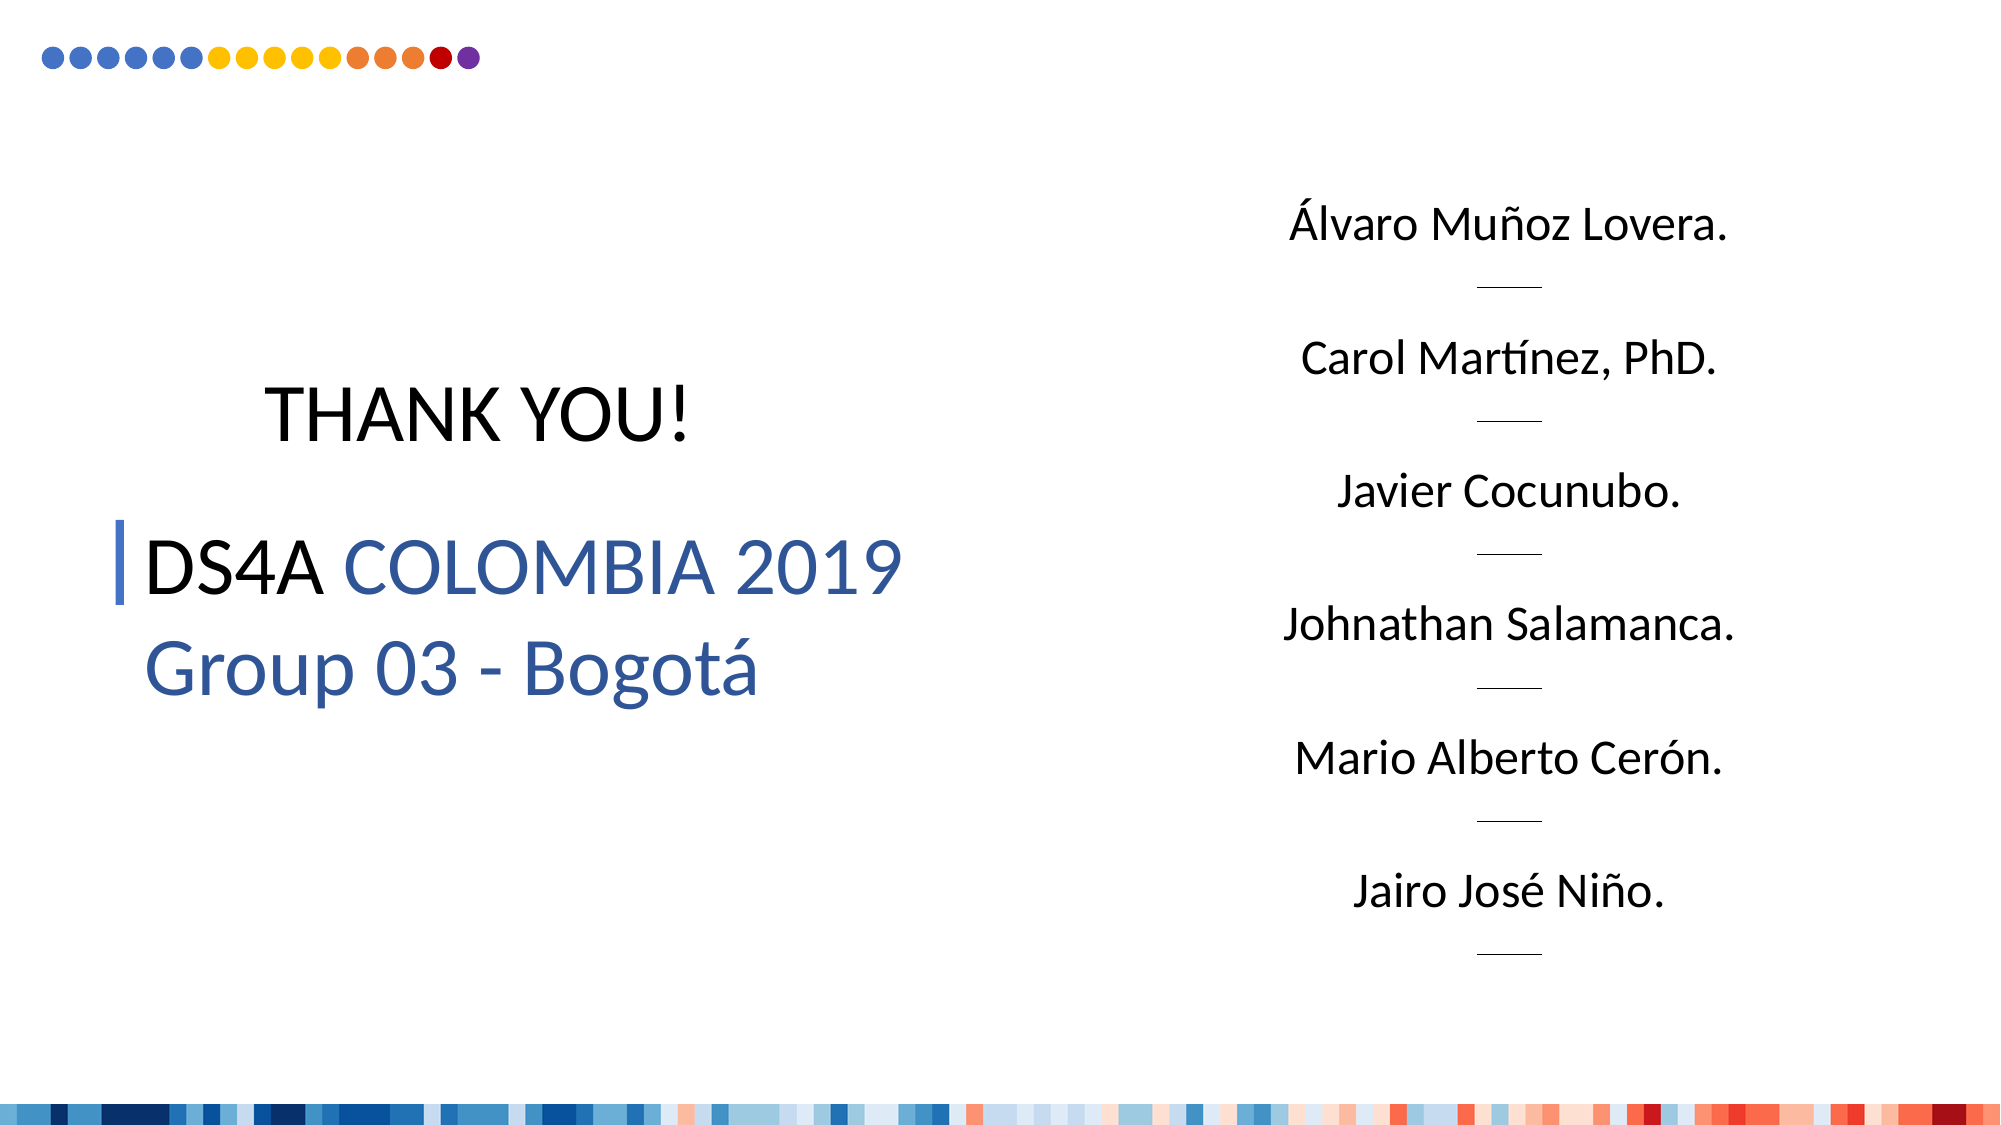

Álvaro Muñoz Lovera.
Carol Martínez, PhD.
THANK YOU!
Javier Cocunubo.
DS4A COLOMBIA 2019
Group 03 - Bogotá

Johnathan Salamanca.
Mario Alberto Cerón.
Jairo José Niño.